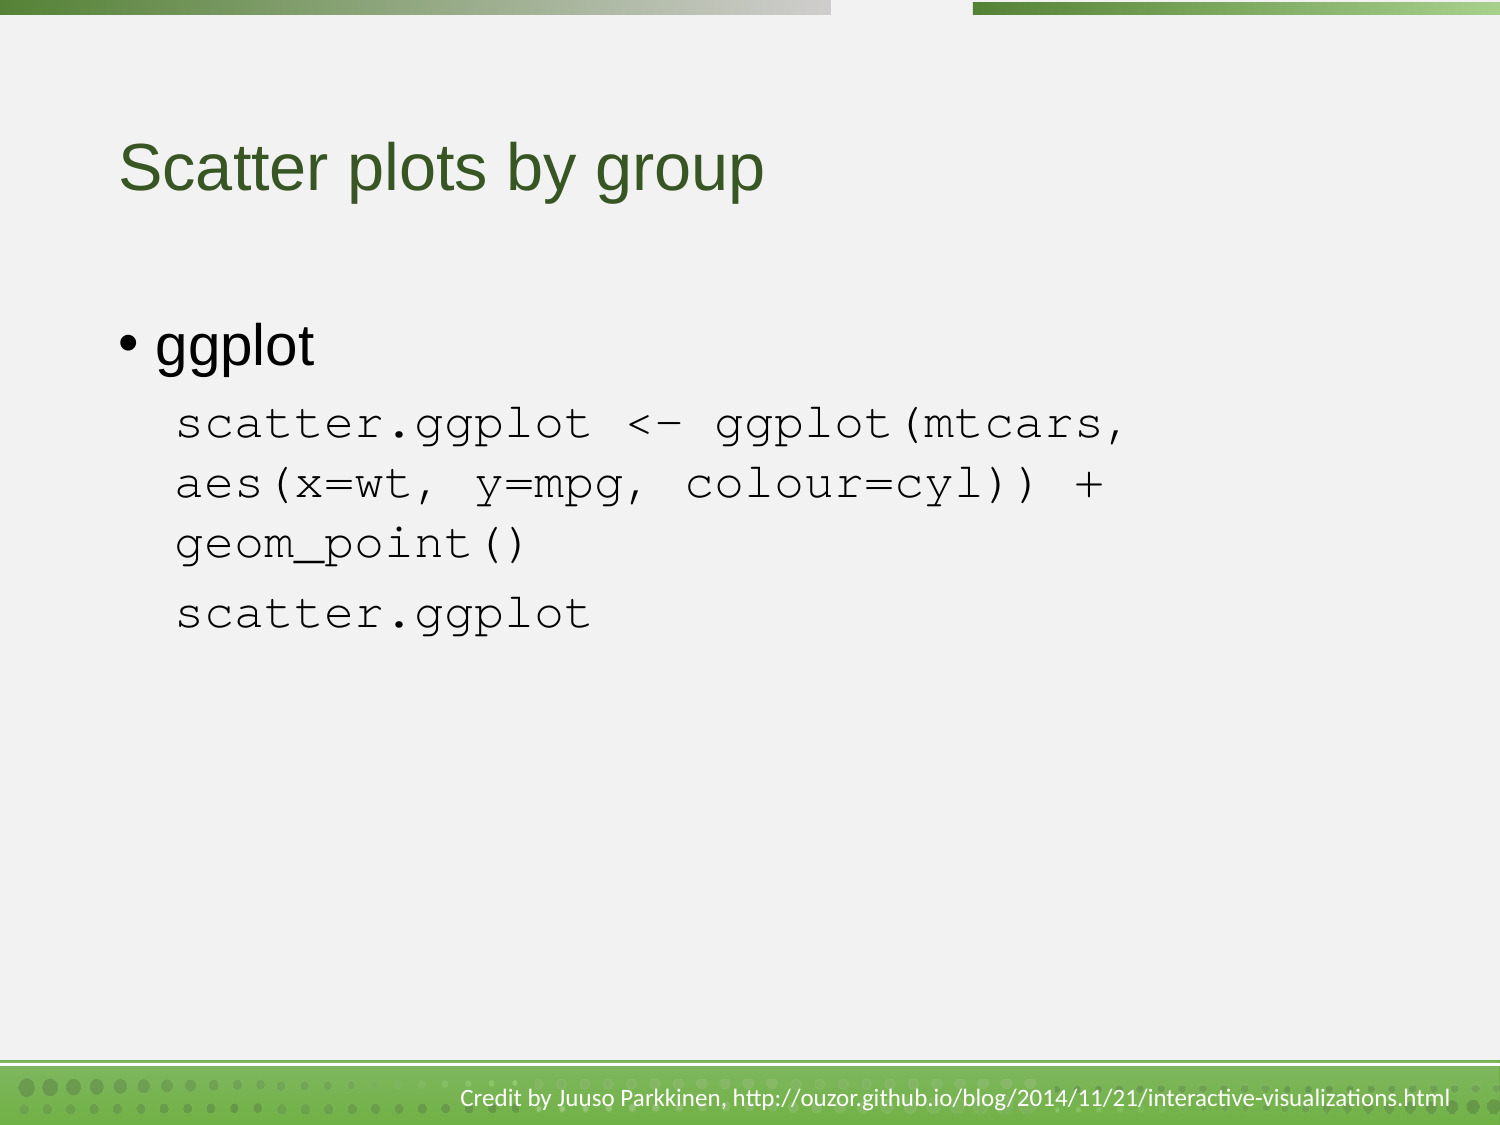

# Scatter plots by group
ggplot
scatter.ggplot <- ggplot(mtcars, aes(x=wt, y=mpg, colour=cyl)) + geom_point()
scatter.ggplot
Credit by Juuso Parkkinen, http://ouzor.github.io/blog/2014/11/21/interactive-visualizations.html